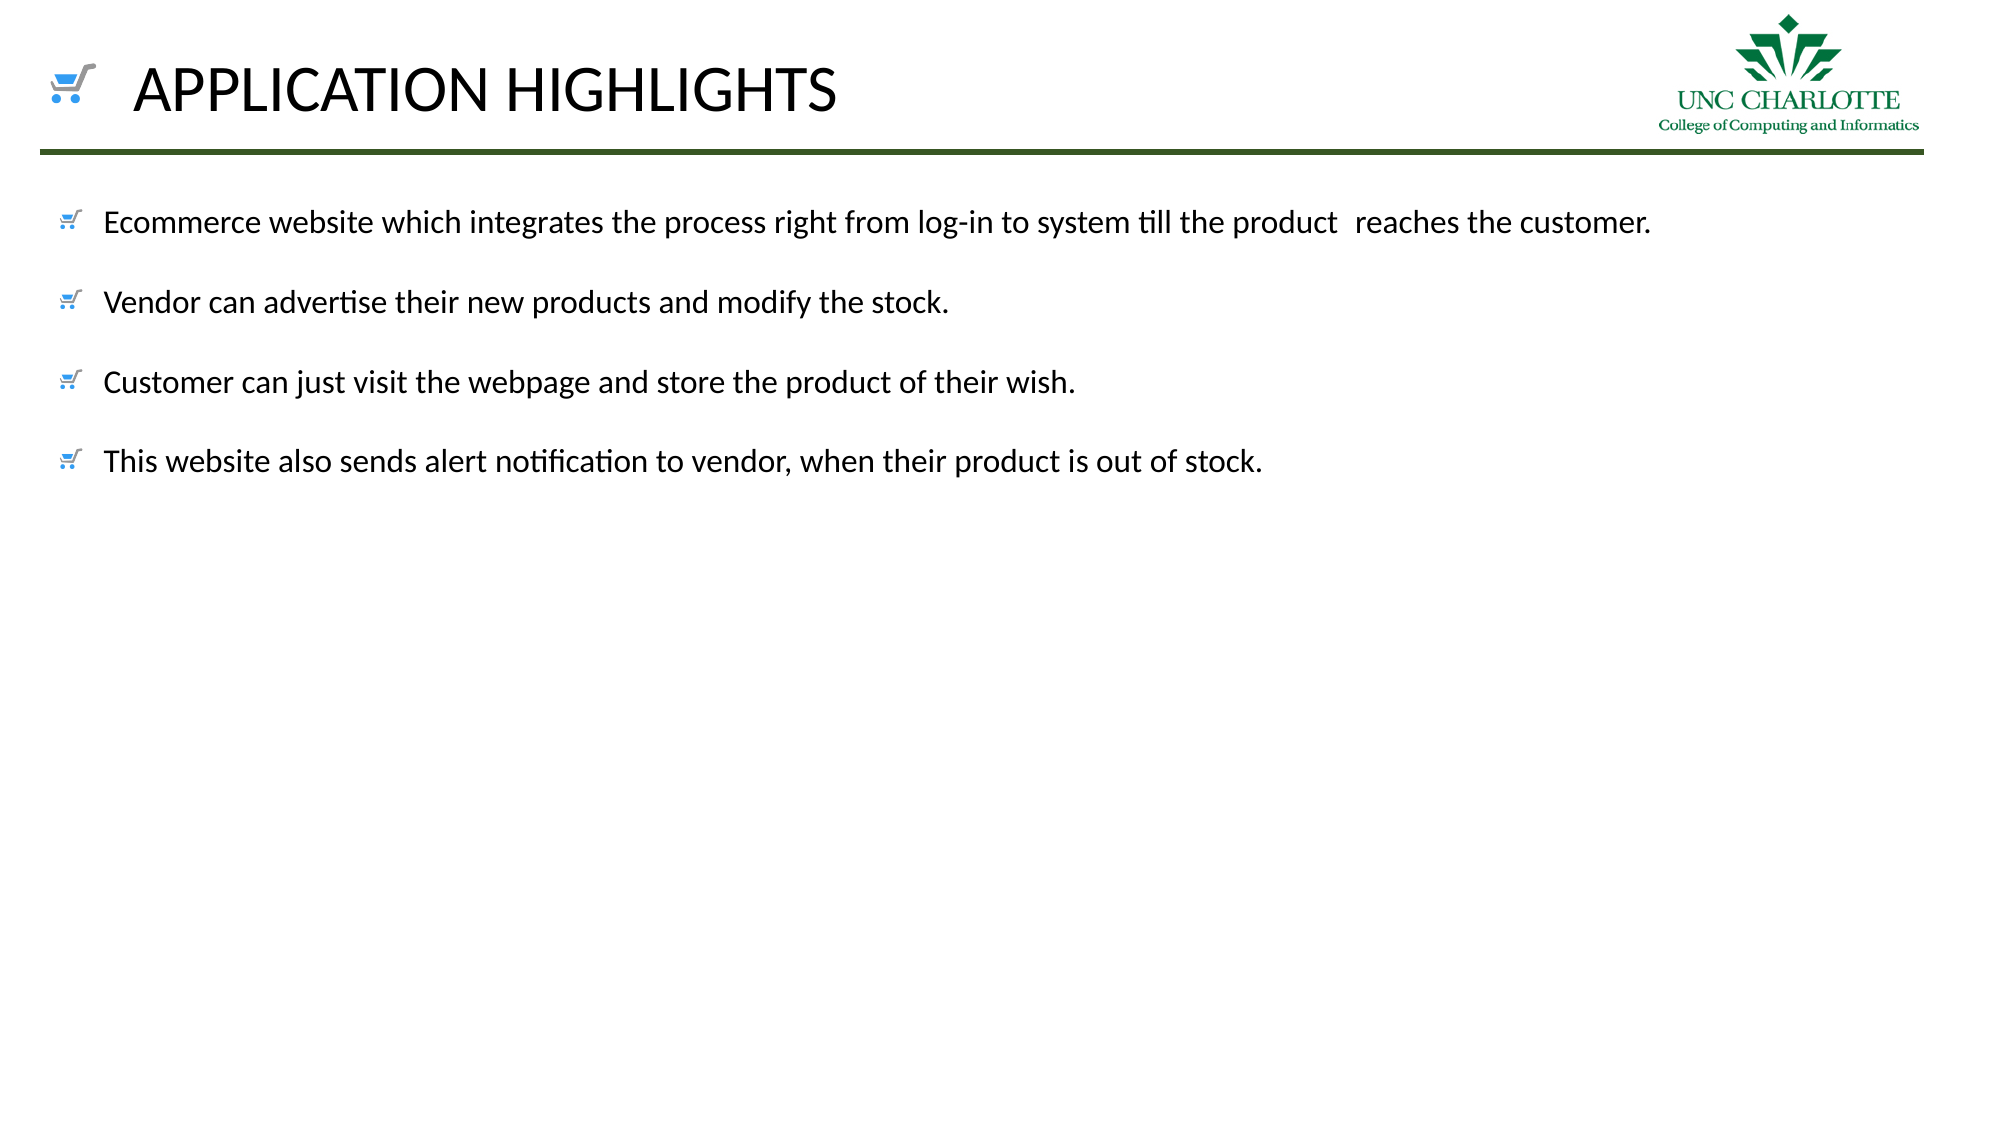

APPLICATION HIGHLIGHTS
Ecommerce website which integrates the process right from log-in to system till the product  reaches the customer.
Vendor can advertise their new products and modify the stock.
Customer can just visit the webpage and store the product of their wish.
This website also sends alert notification to vendor, when their product is out of stock.